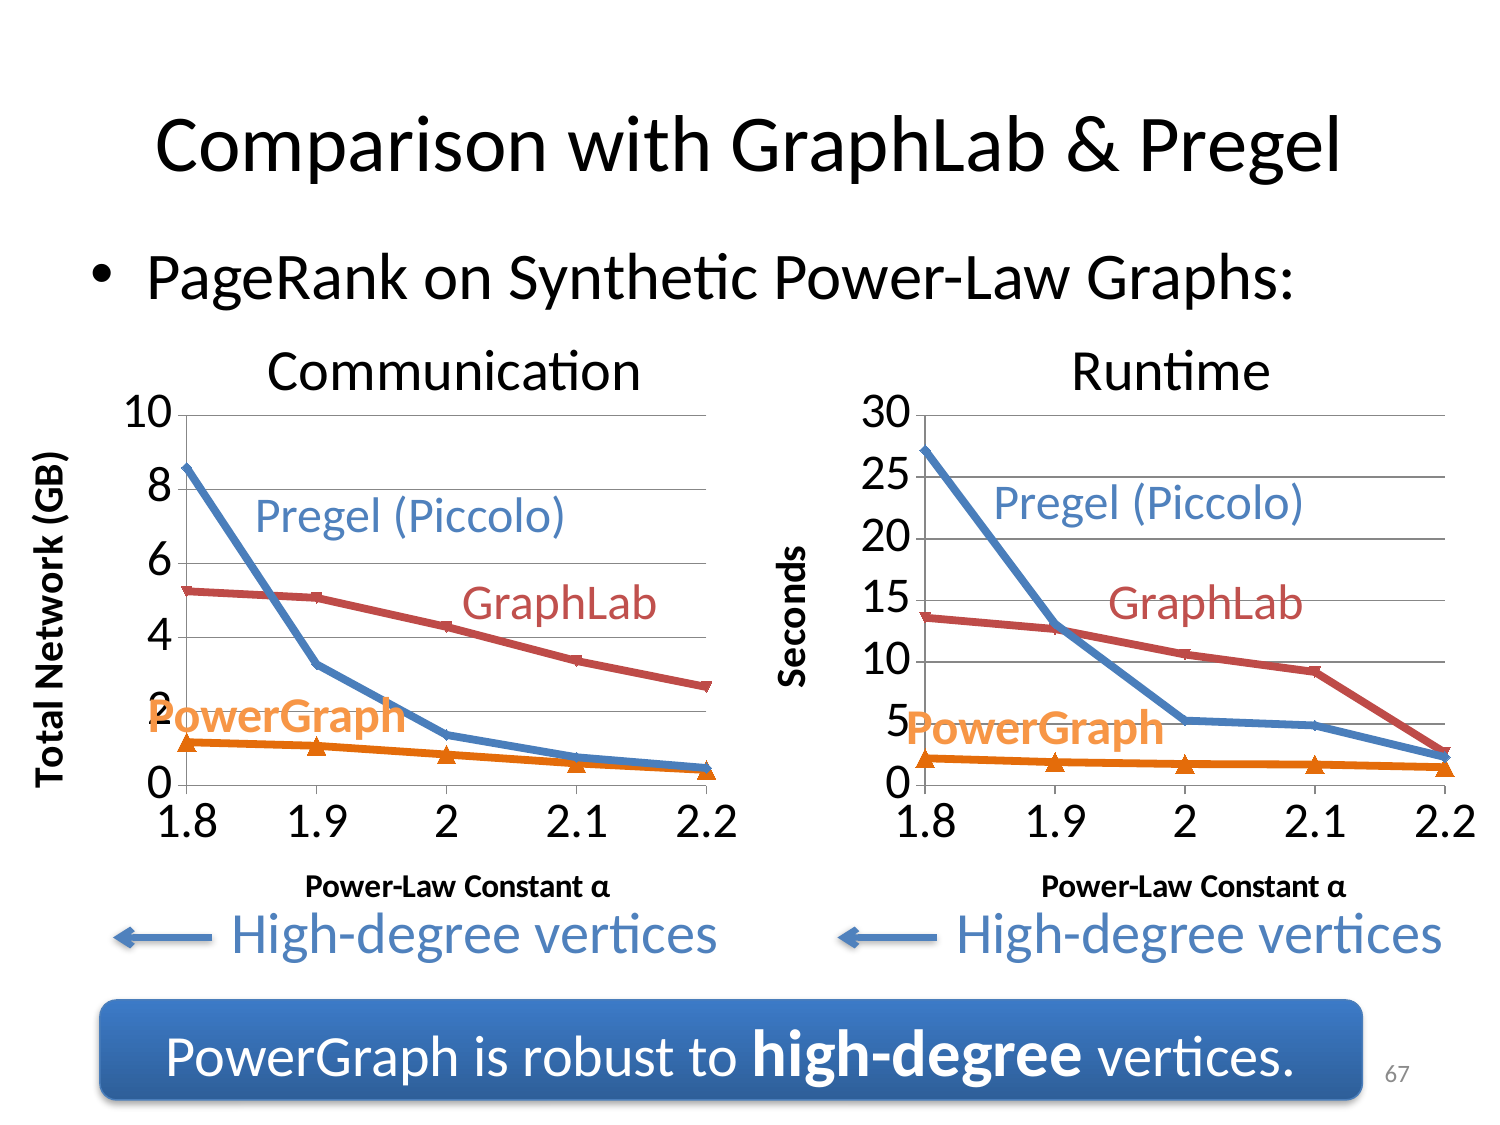

# Comparison with GraphLab & Pregel
PageRank on Synthetic Power-Law Graphs:
Communication
Runtime

### Chart

| Category | Pregel Fan-Out | GraphLab | PowerGraph |
|---|---|---|---|

### Chart

| Category | Pregel | GraphLab | PowerGraph |
|---|---|---|---|
Pregel (Piccolo)
Pregel (Piccolo)
GraphLab
GraphLab
PowerGraph
PowerGraph
 High-degree vertices
 High-degree vertices
PowerGraph is robust to high-degree vertices.
67